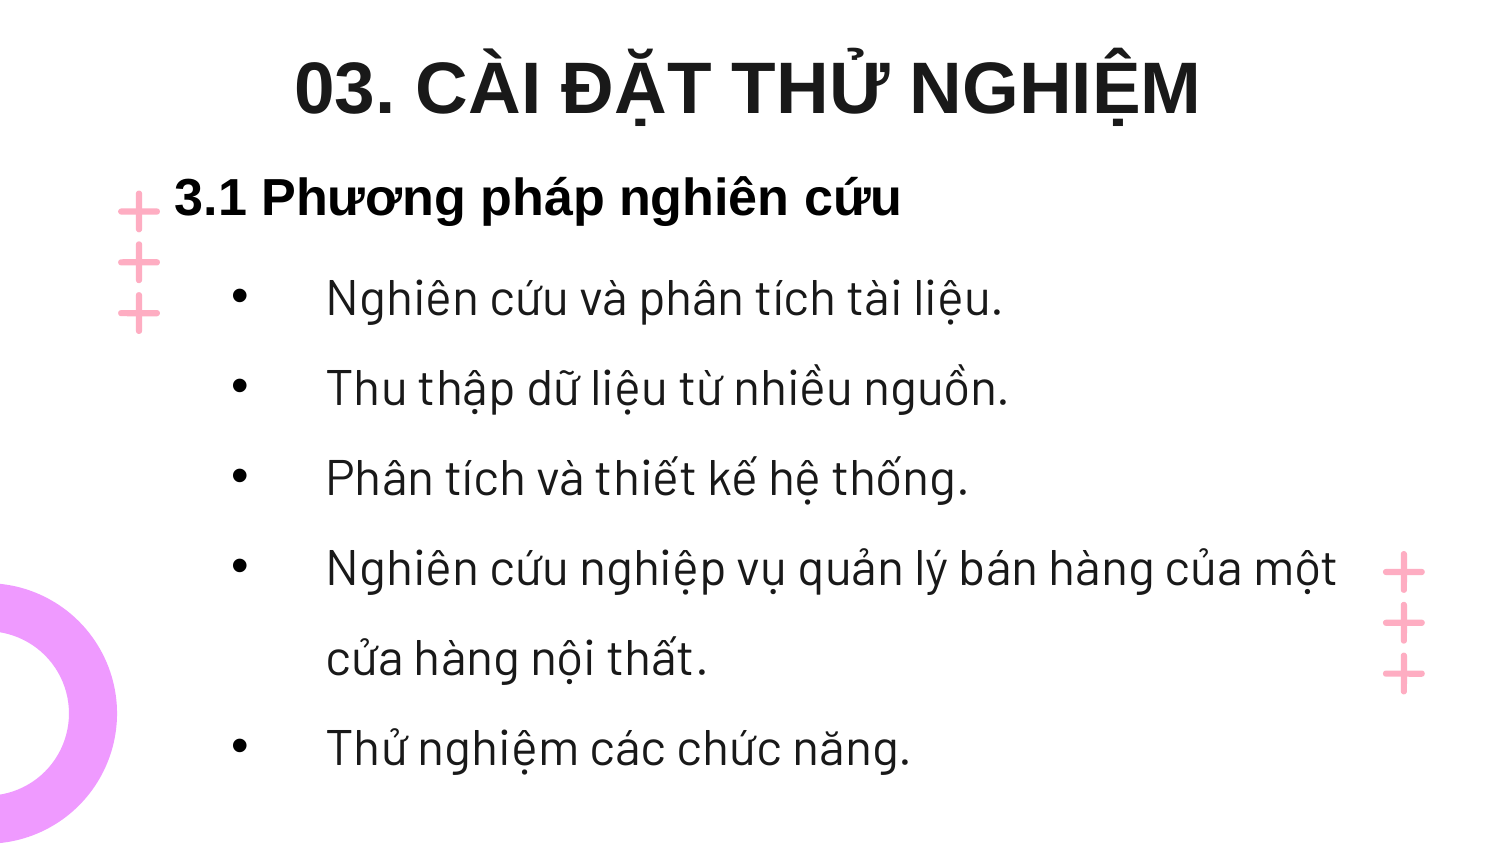

# 03. CÀI ĐẶT THỬ NGHIỆM
3.1 Phương pháp nghiên cứu
Nghiên cứu và phân tích tài liệu.
Thu thập dữ liệu từ nhiều nguồn.
Phân tích và thiết kế hệ thống.
Nghiên cứu nghiệp vụ quản lý bán hàng của một cửa hàng nội thất.
Thử nghiệm các chức năng.